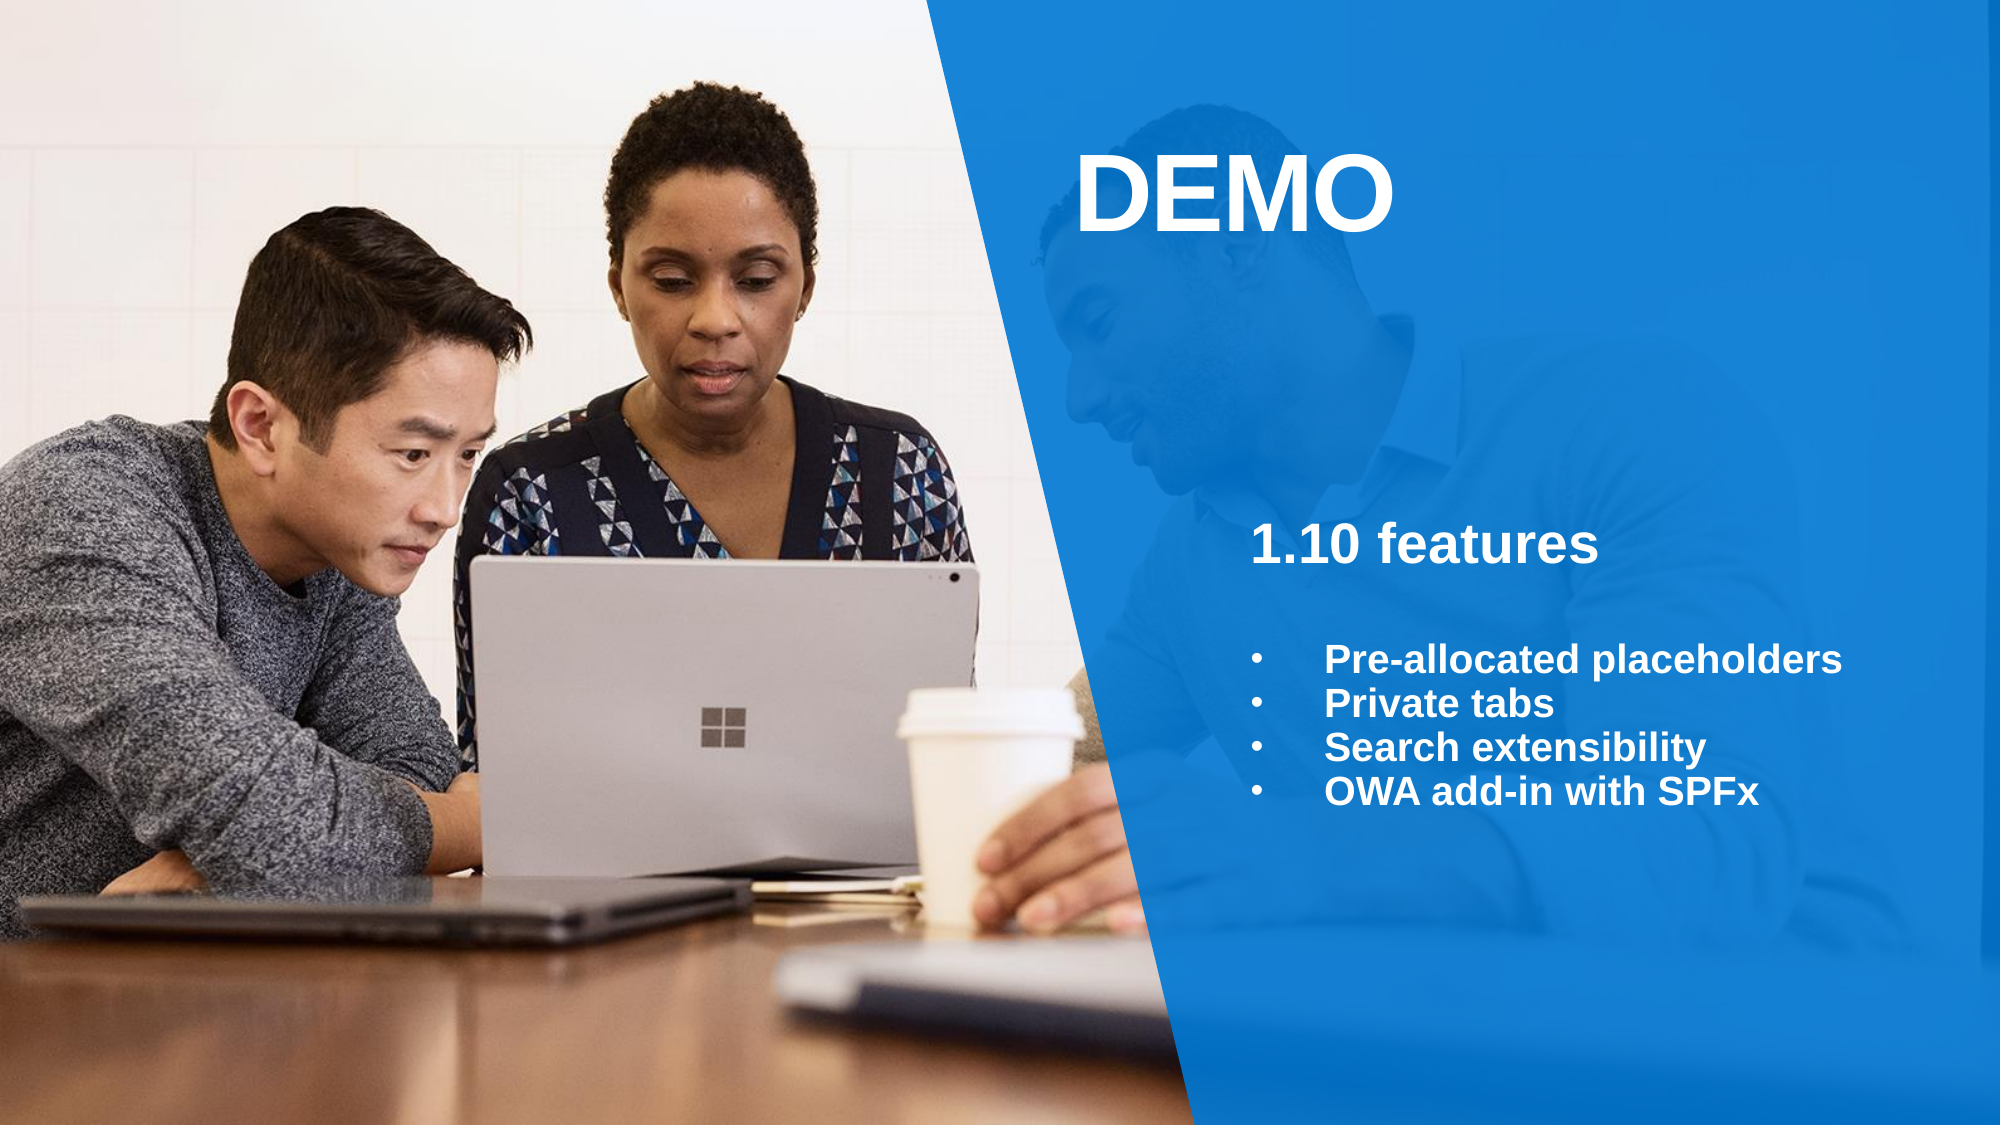

# DEMO
1.10 features

Pre-allocated placeholders
Private tabs
Search extensibility
OWA add-in with SPFx